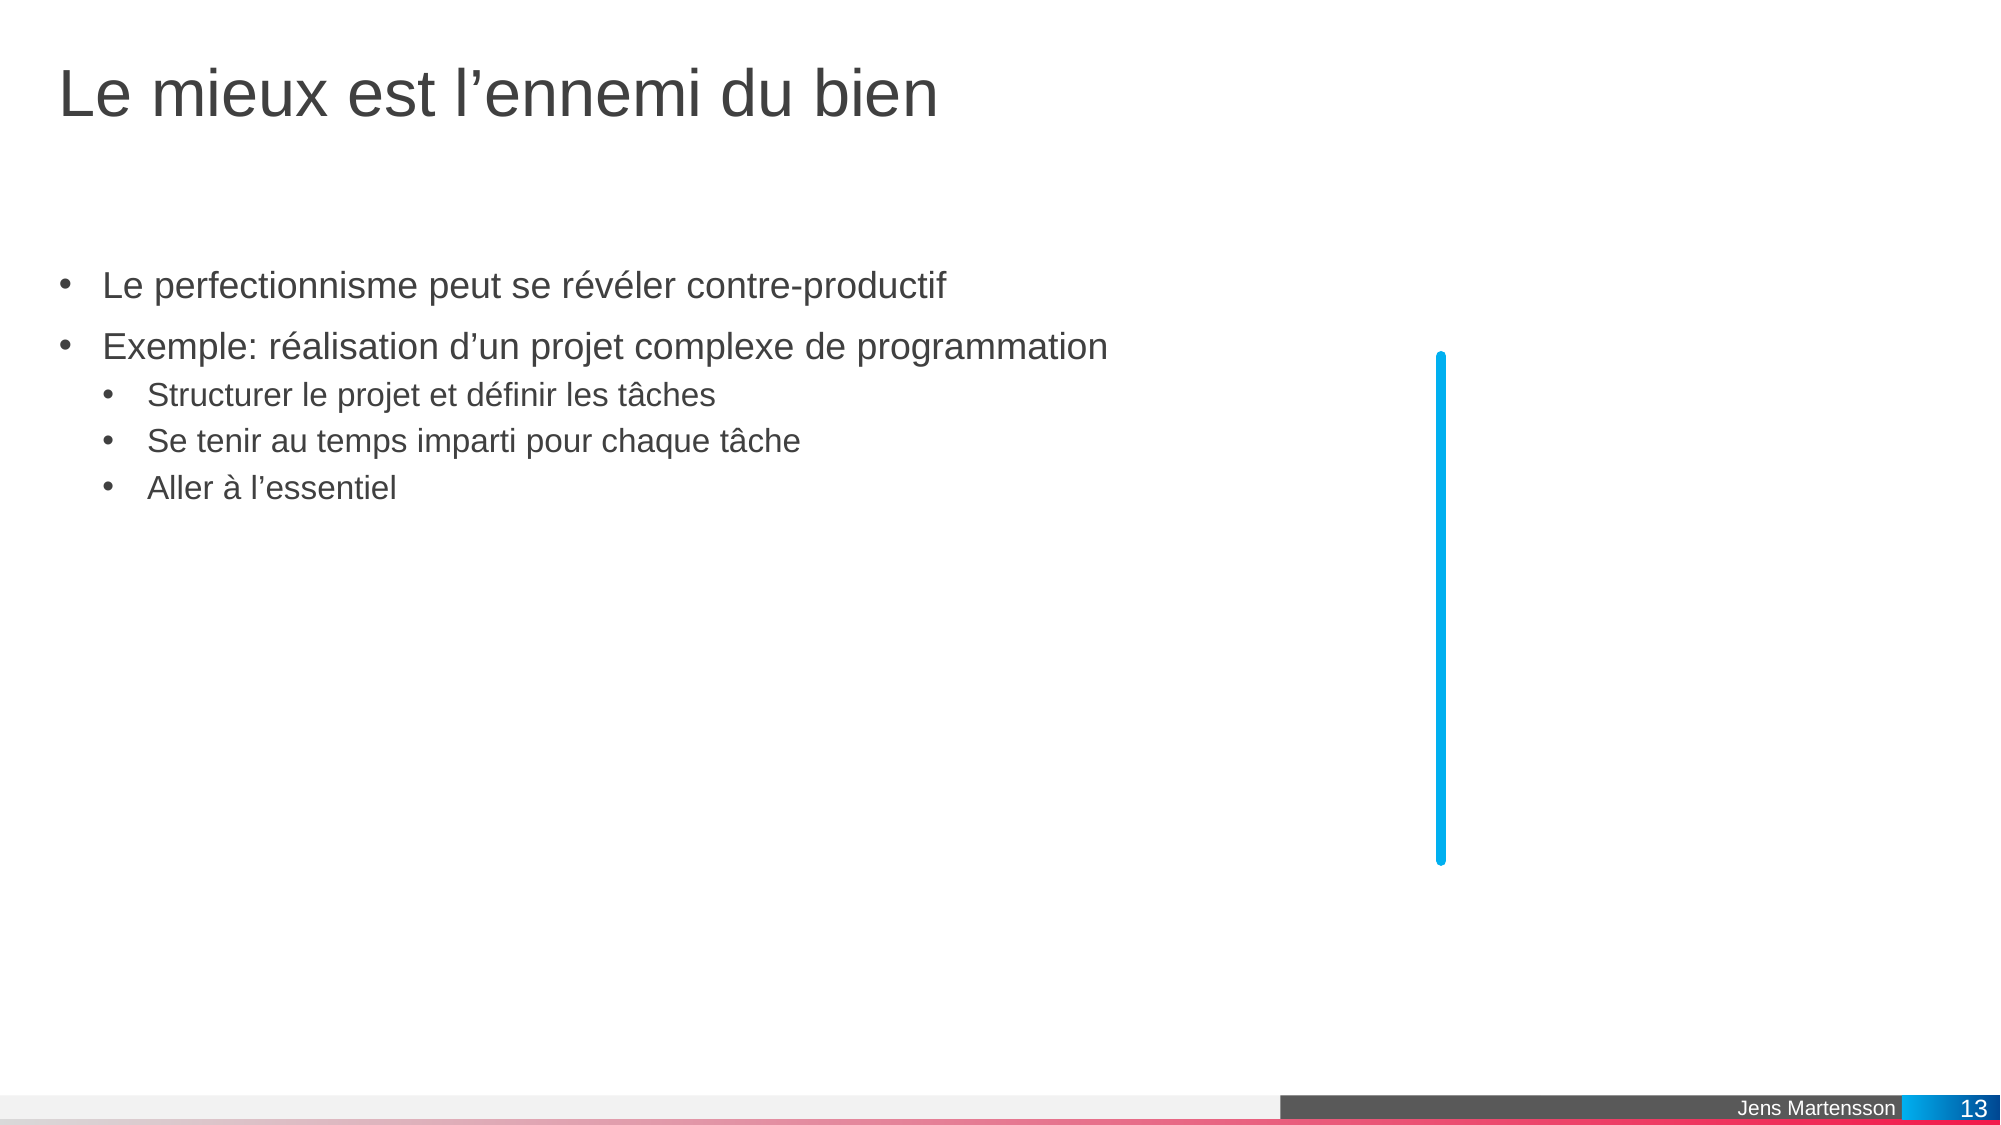

# Le mieux est l’ennemi du bien
Le perfectionnisme peut se révéler contre-productif
Exemple: réalisation d’un projet complexe de programmation
Structurer le projet et définir les tâches
Se tenir au temps imparti pour chaque tâche
Aller à l’essentiel
13